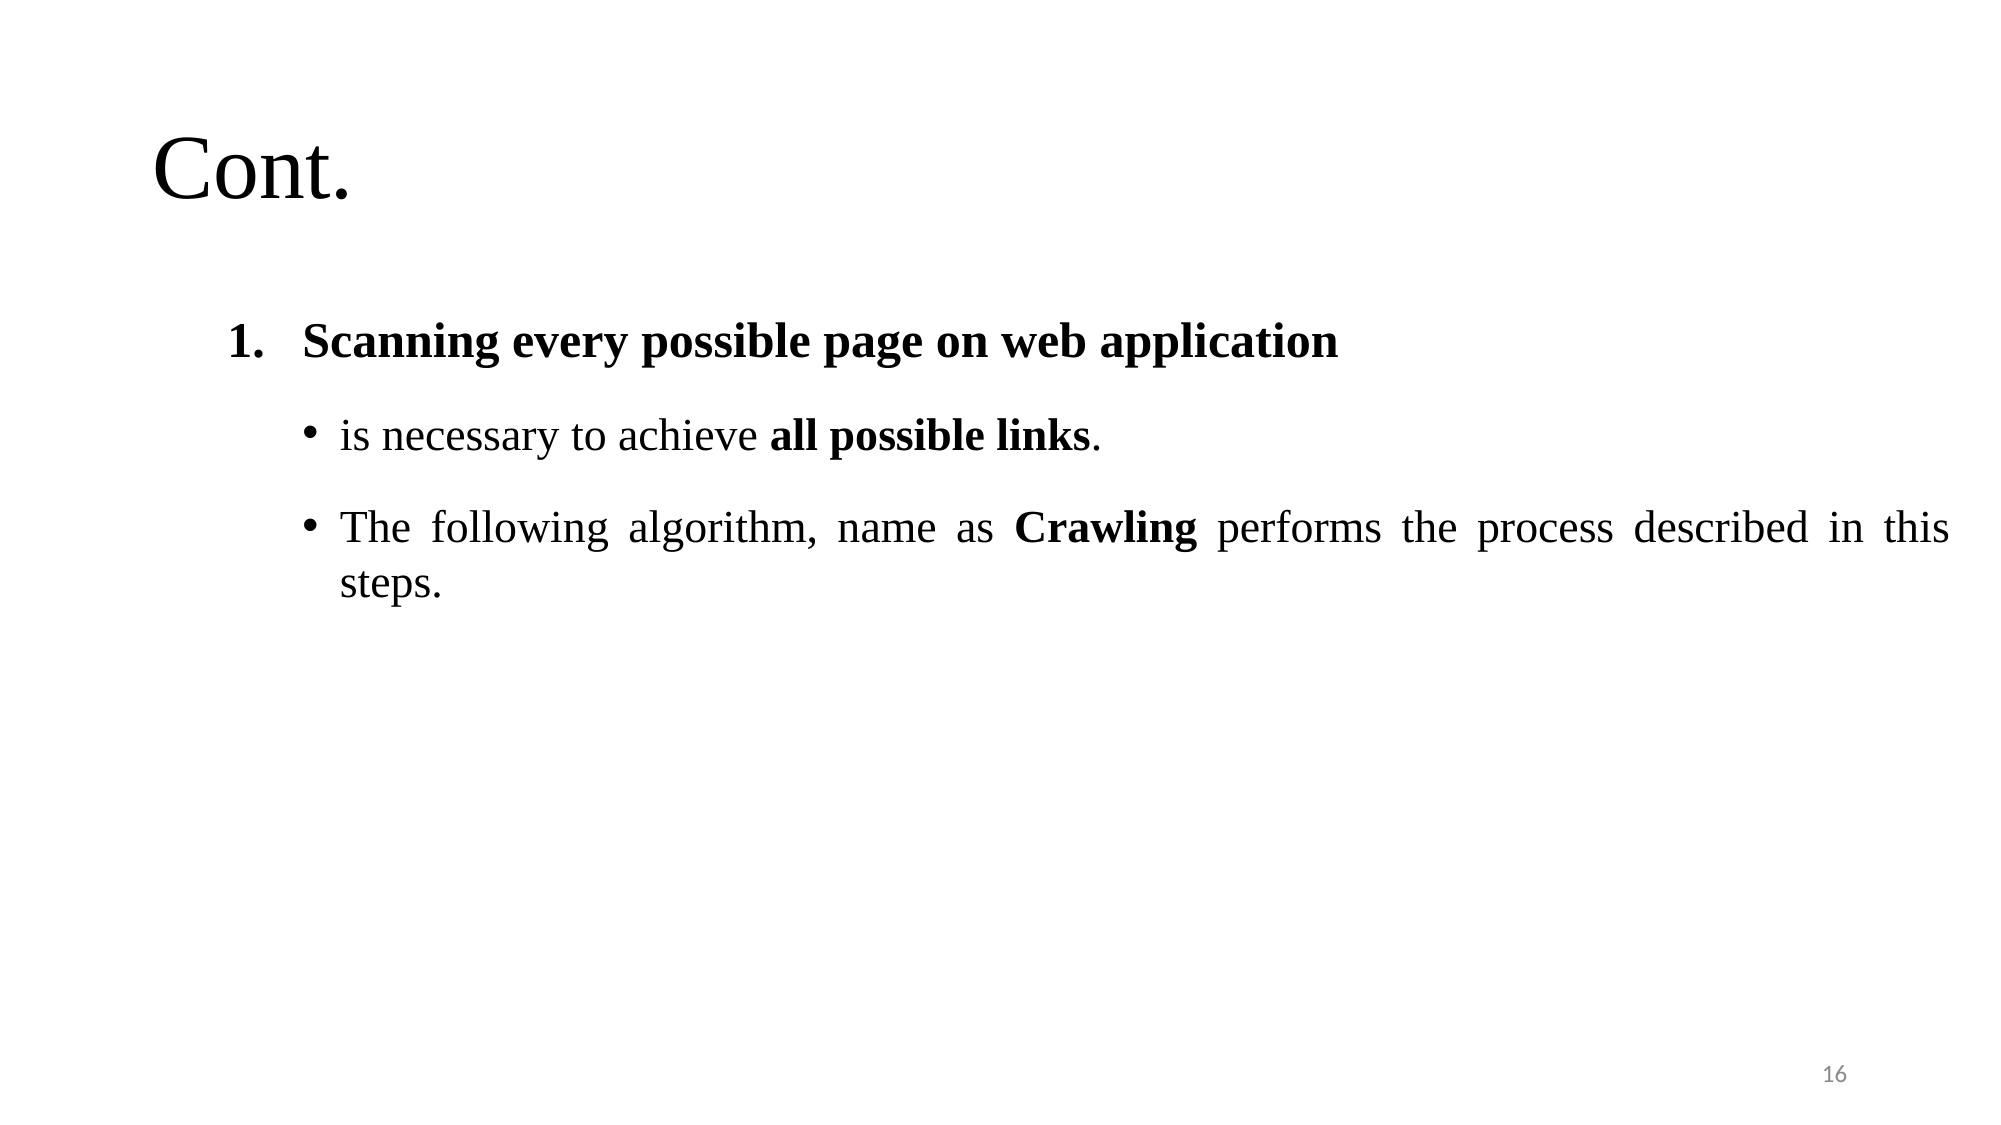

# Cont.
Scanning every possible page on web application
is necessary to achieve all possible links.
The following algorithm, name as Crawling performs the process described in this steps.

16